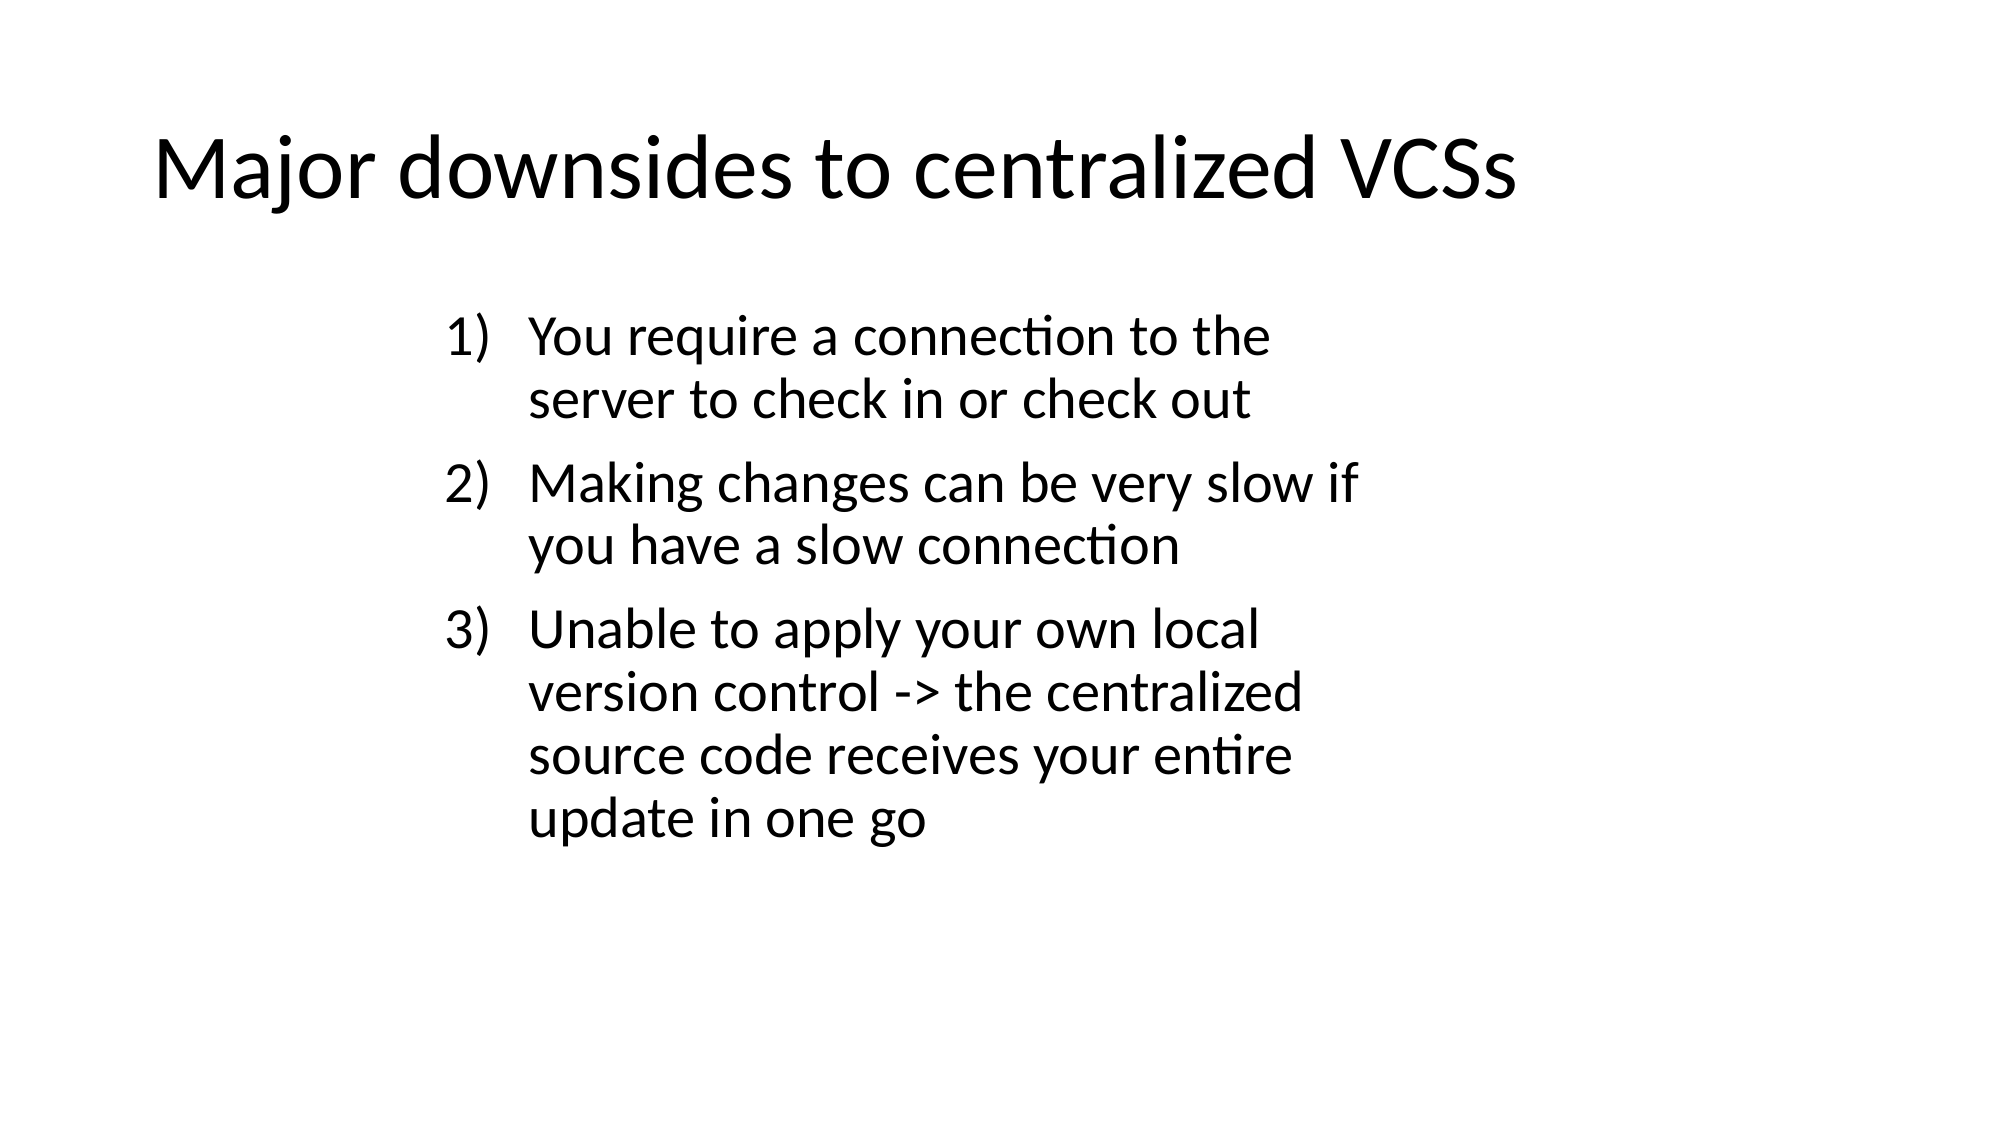

# Major downsides to centralized VCSs
You require a connection to the server to check in or check out
Making changes can be very slow if you have a slow connection
Unable to apply your own local version control -> the centralized source code receives your entire update in one go